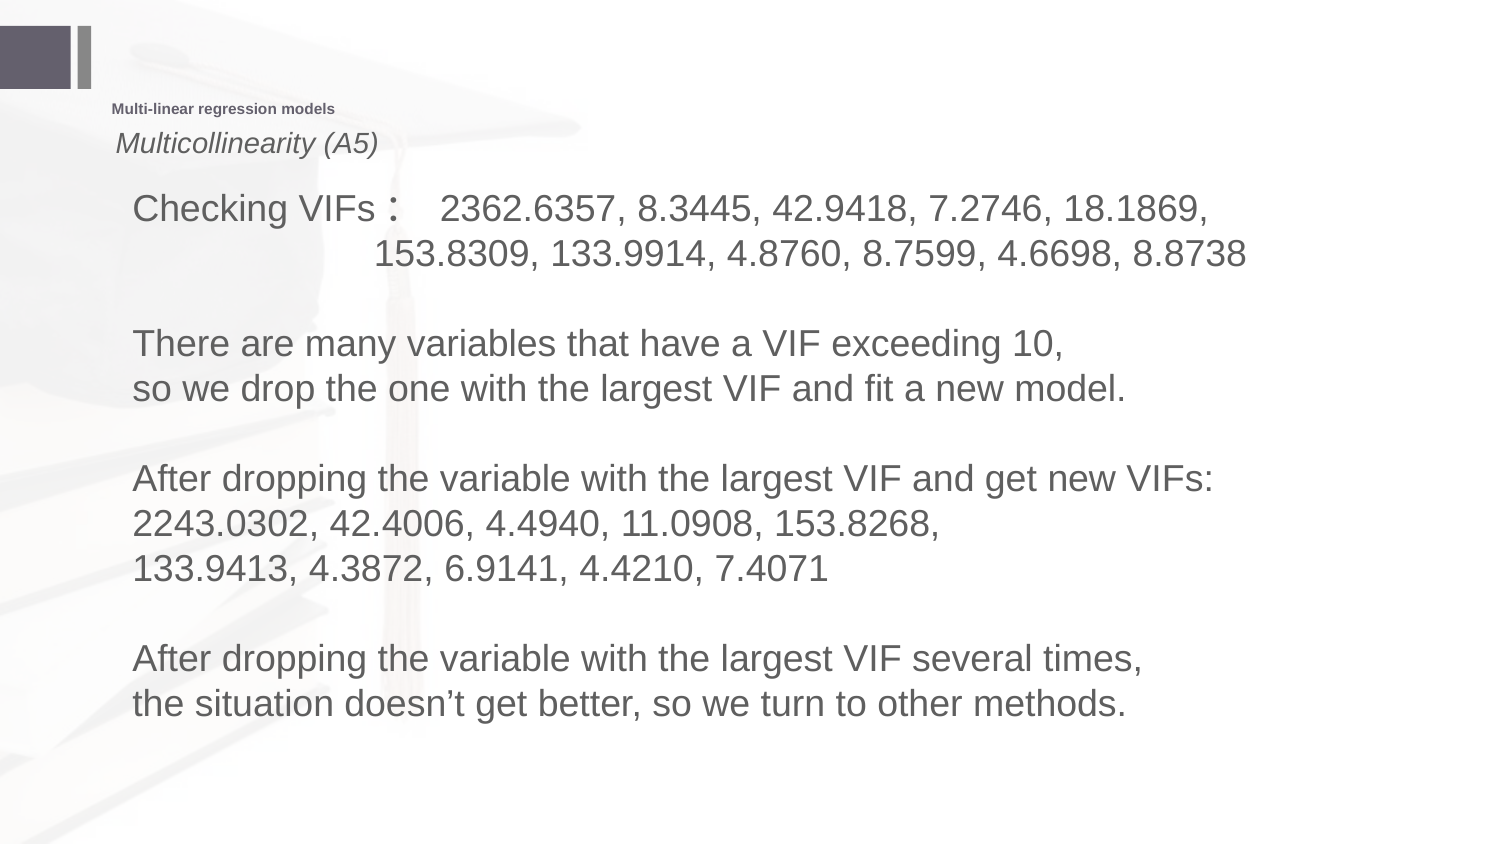

# Multi-linear regression models
Multicollinearity (A5)

Checking VIFs： 2362.6357, 8.3445, 42.9418, 7.2746, 18.1869,
                       153.8309, 133.9914, 4.8760, 8.7599, 4.6698, 8.8738

There are many variables that have a VIF exceeding 10,
so we drop the one with the largest VIF and fit a new model.

After dropping the variable with the largest VIF and get new VIFs:
2243.0302, 42.4006, 4.4940, 11.0908, 153.8268,
133.9413, 4.3872, 6.9141, 4.4210, 7.4071

After dropping the variable with the largest VIF several times,
the situation doesn’t get better, so we turn to other methods.